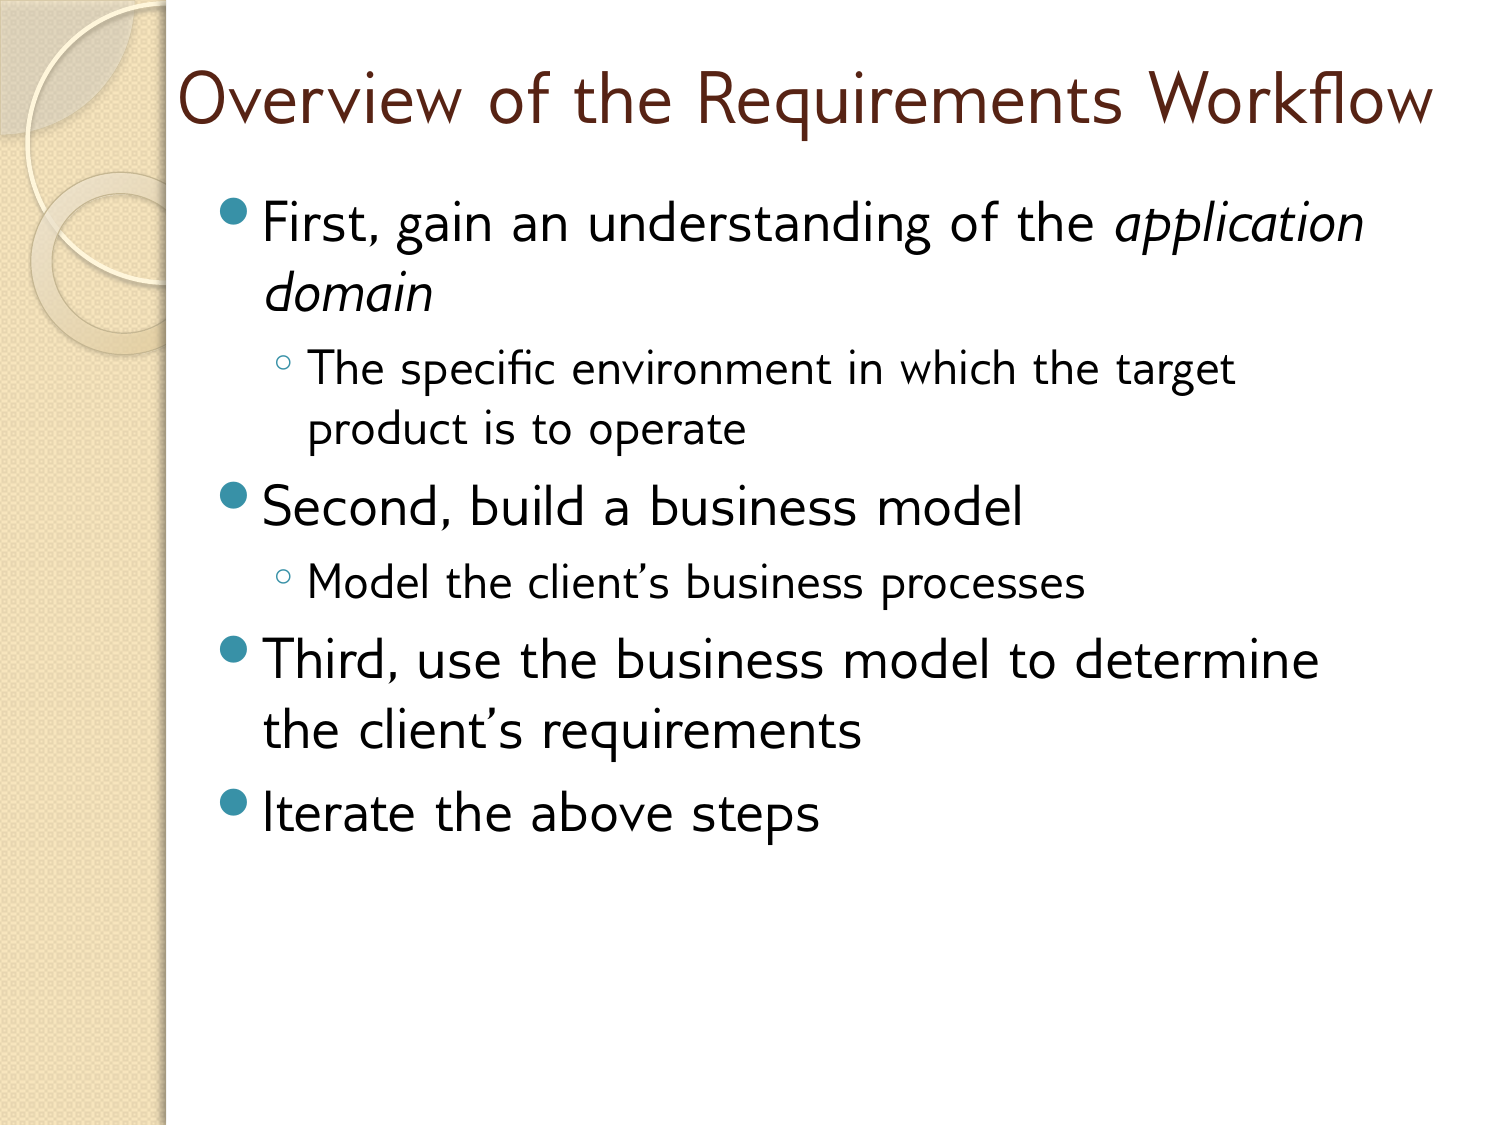

# Overview of the Requirements Workflow
First, gain an understanding of the application domain
The specific environment in which the target product is to operate
Second, build a business model
Model the client’s business processes
Third, use the business model to determine the client’s requirements
Iterate the above steps